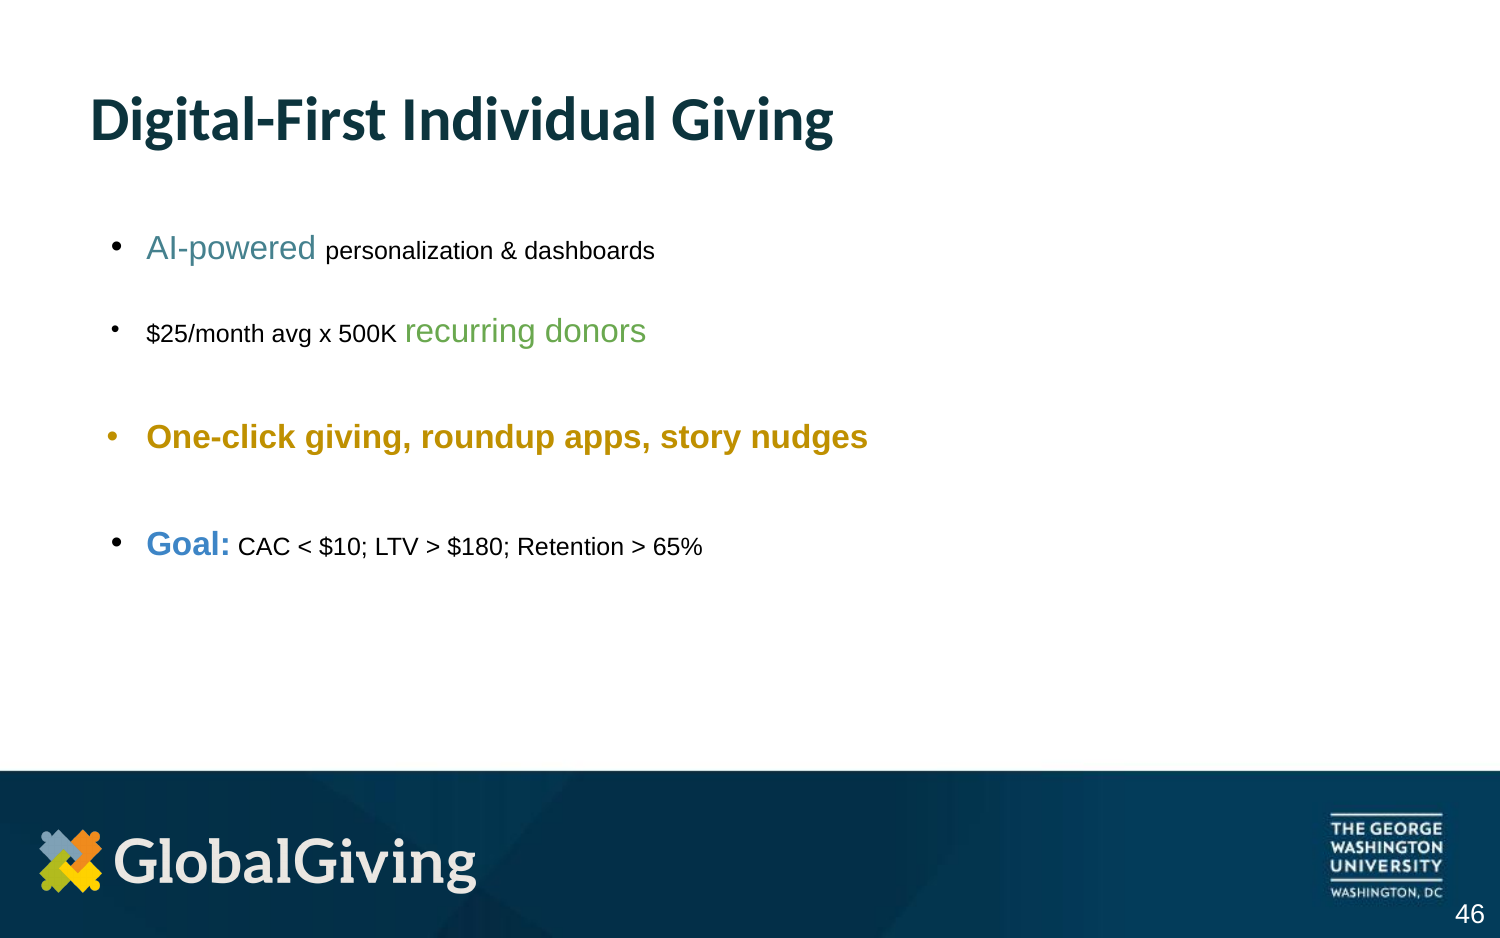

# Digital-First Individual Giving
AI-powered personalization & dashboards

$25/month avg x 500K recurring donors

One-click giving, roundup apps, story nudges

Goal: CAC < $10; LTV > $180; Retention > 65%
46